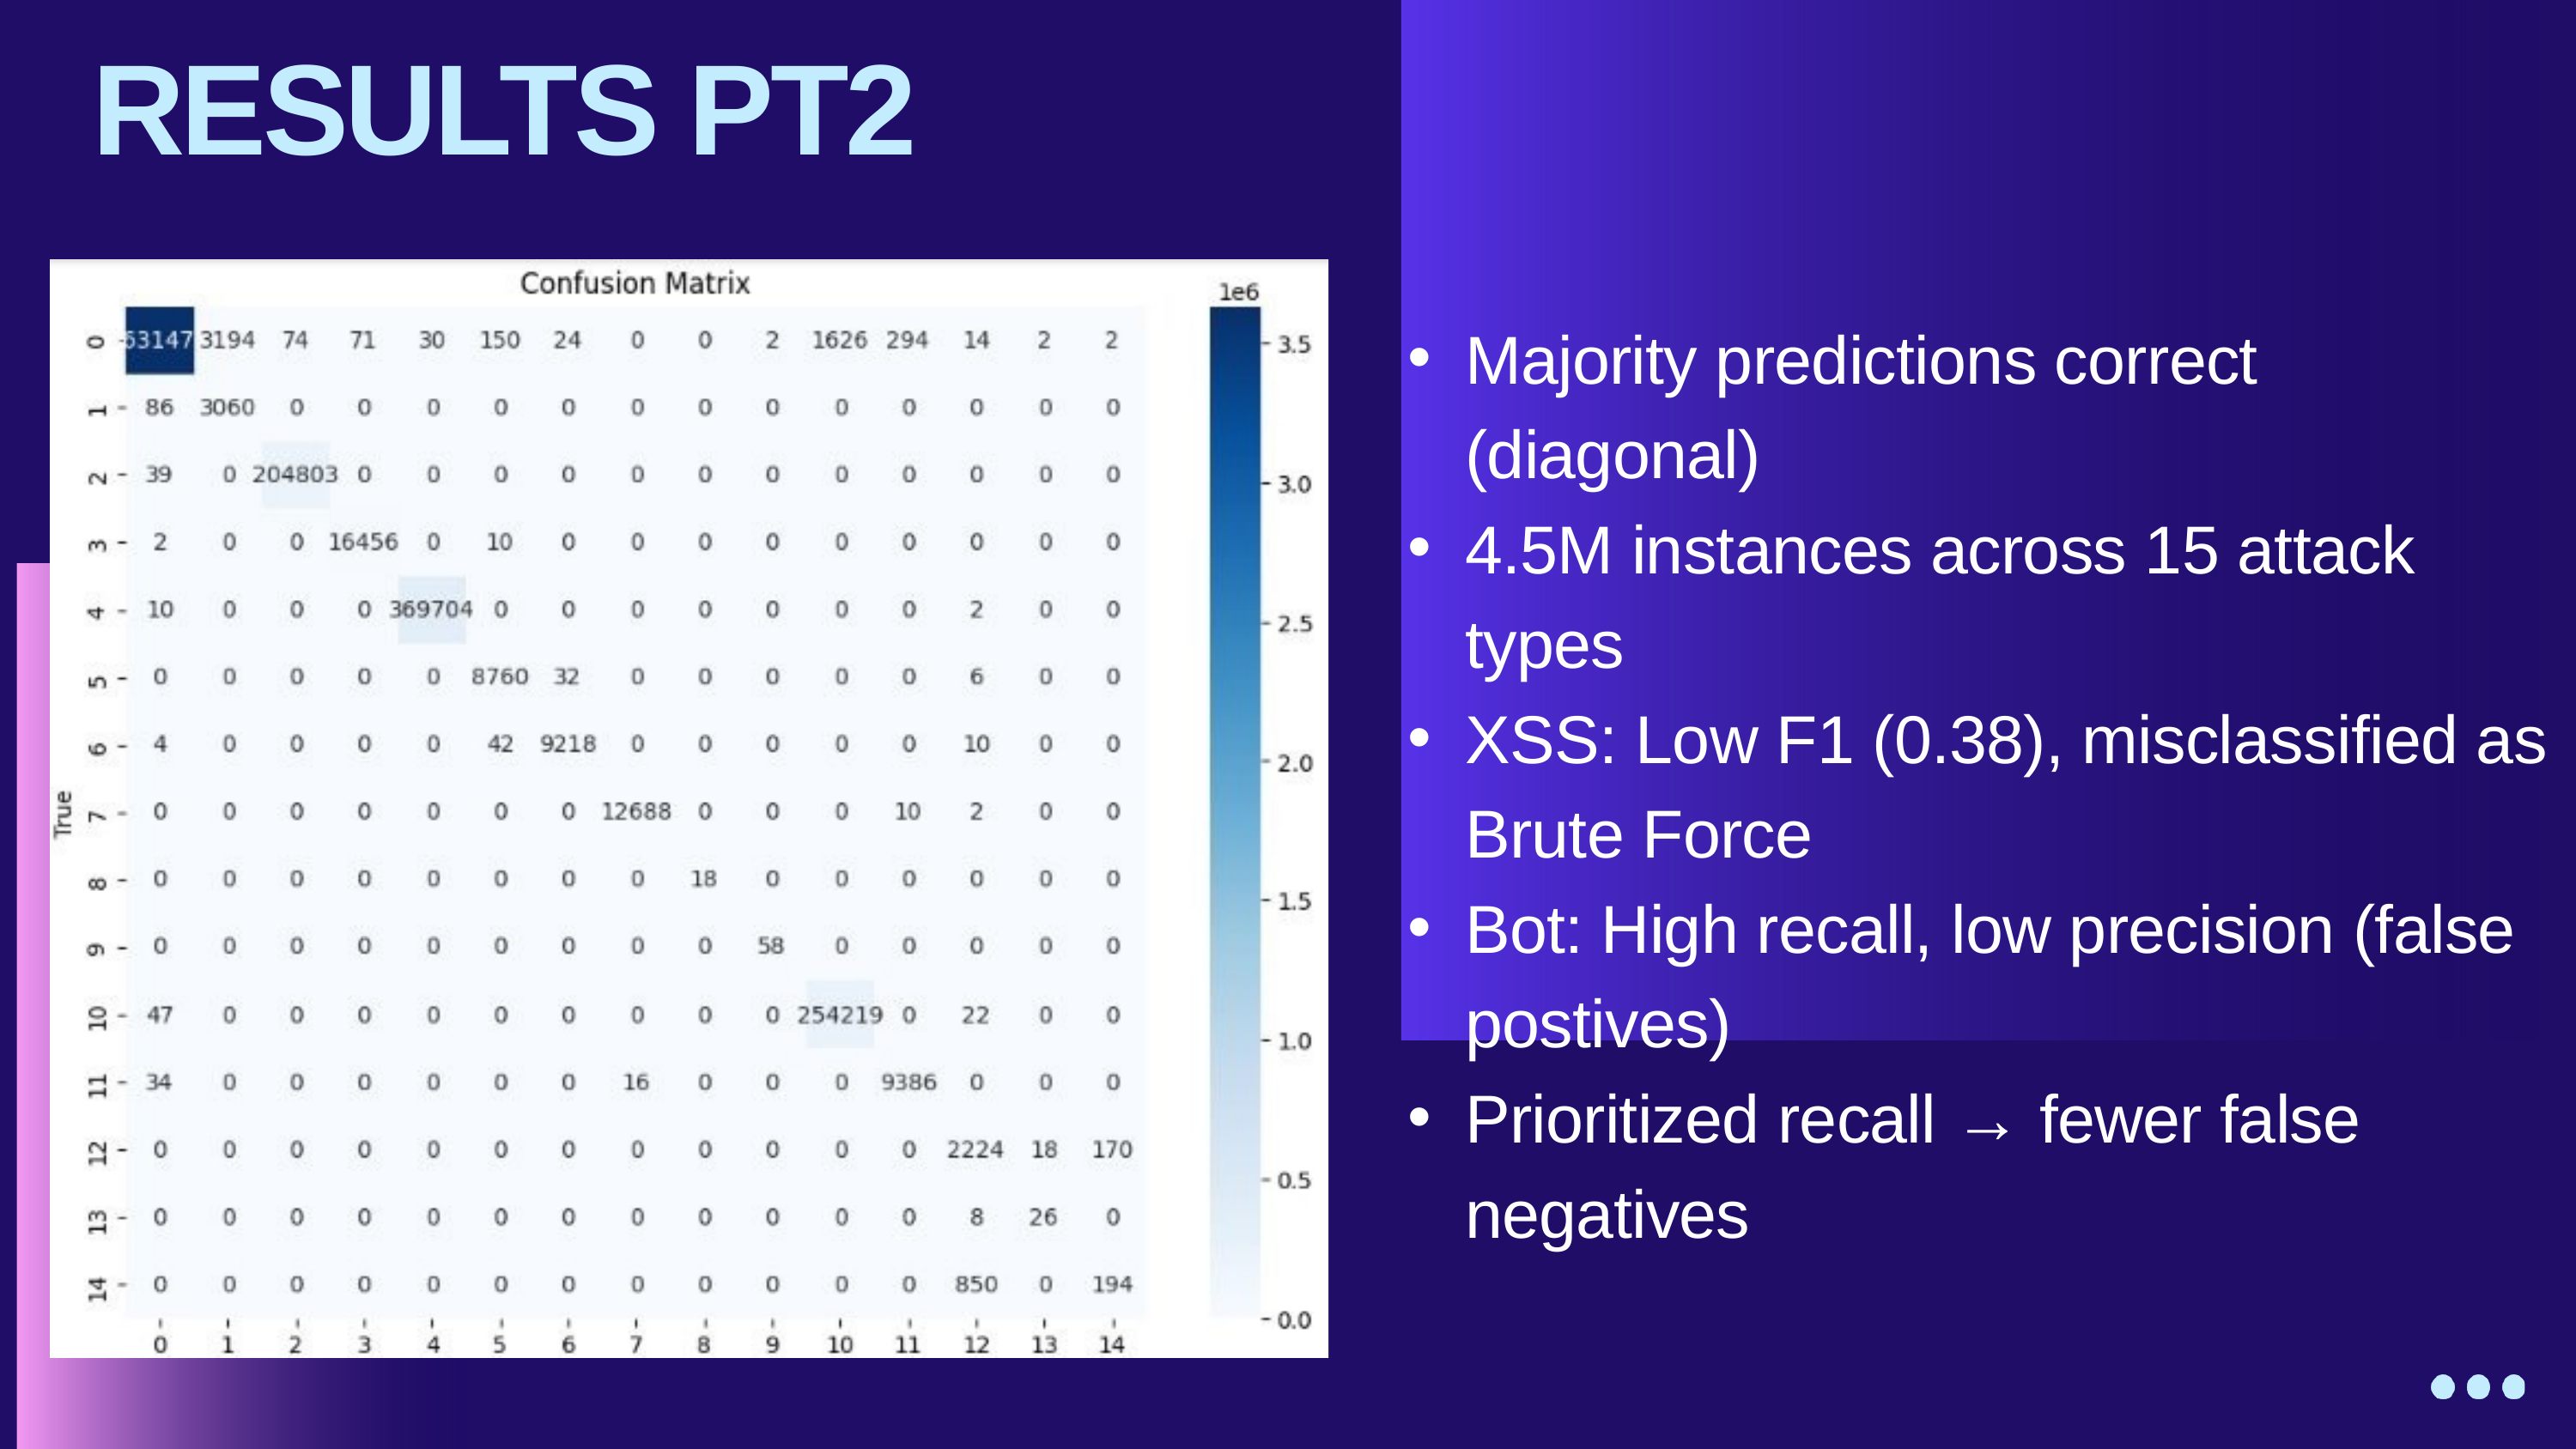

RESULTS PT2

Majority predictions correct (diagonal)
4.5M instances across 15 attack types
XSS: Low F1 (0.38), misclassified as Brute Force
Bot: High recall, low precision (false postives)
Prioritized recall → fewer false negatives